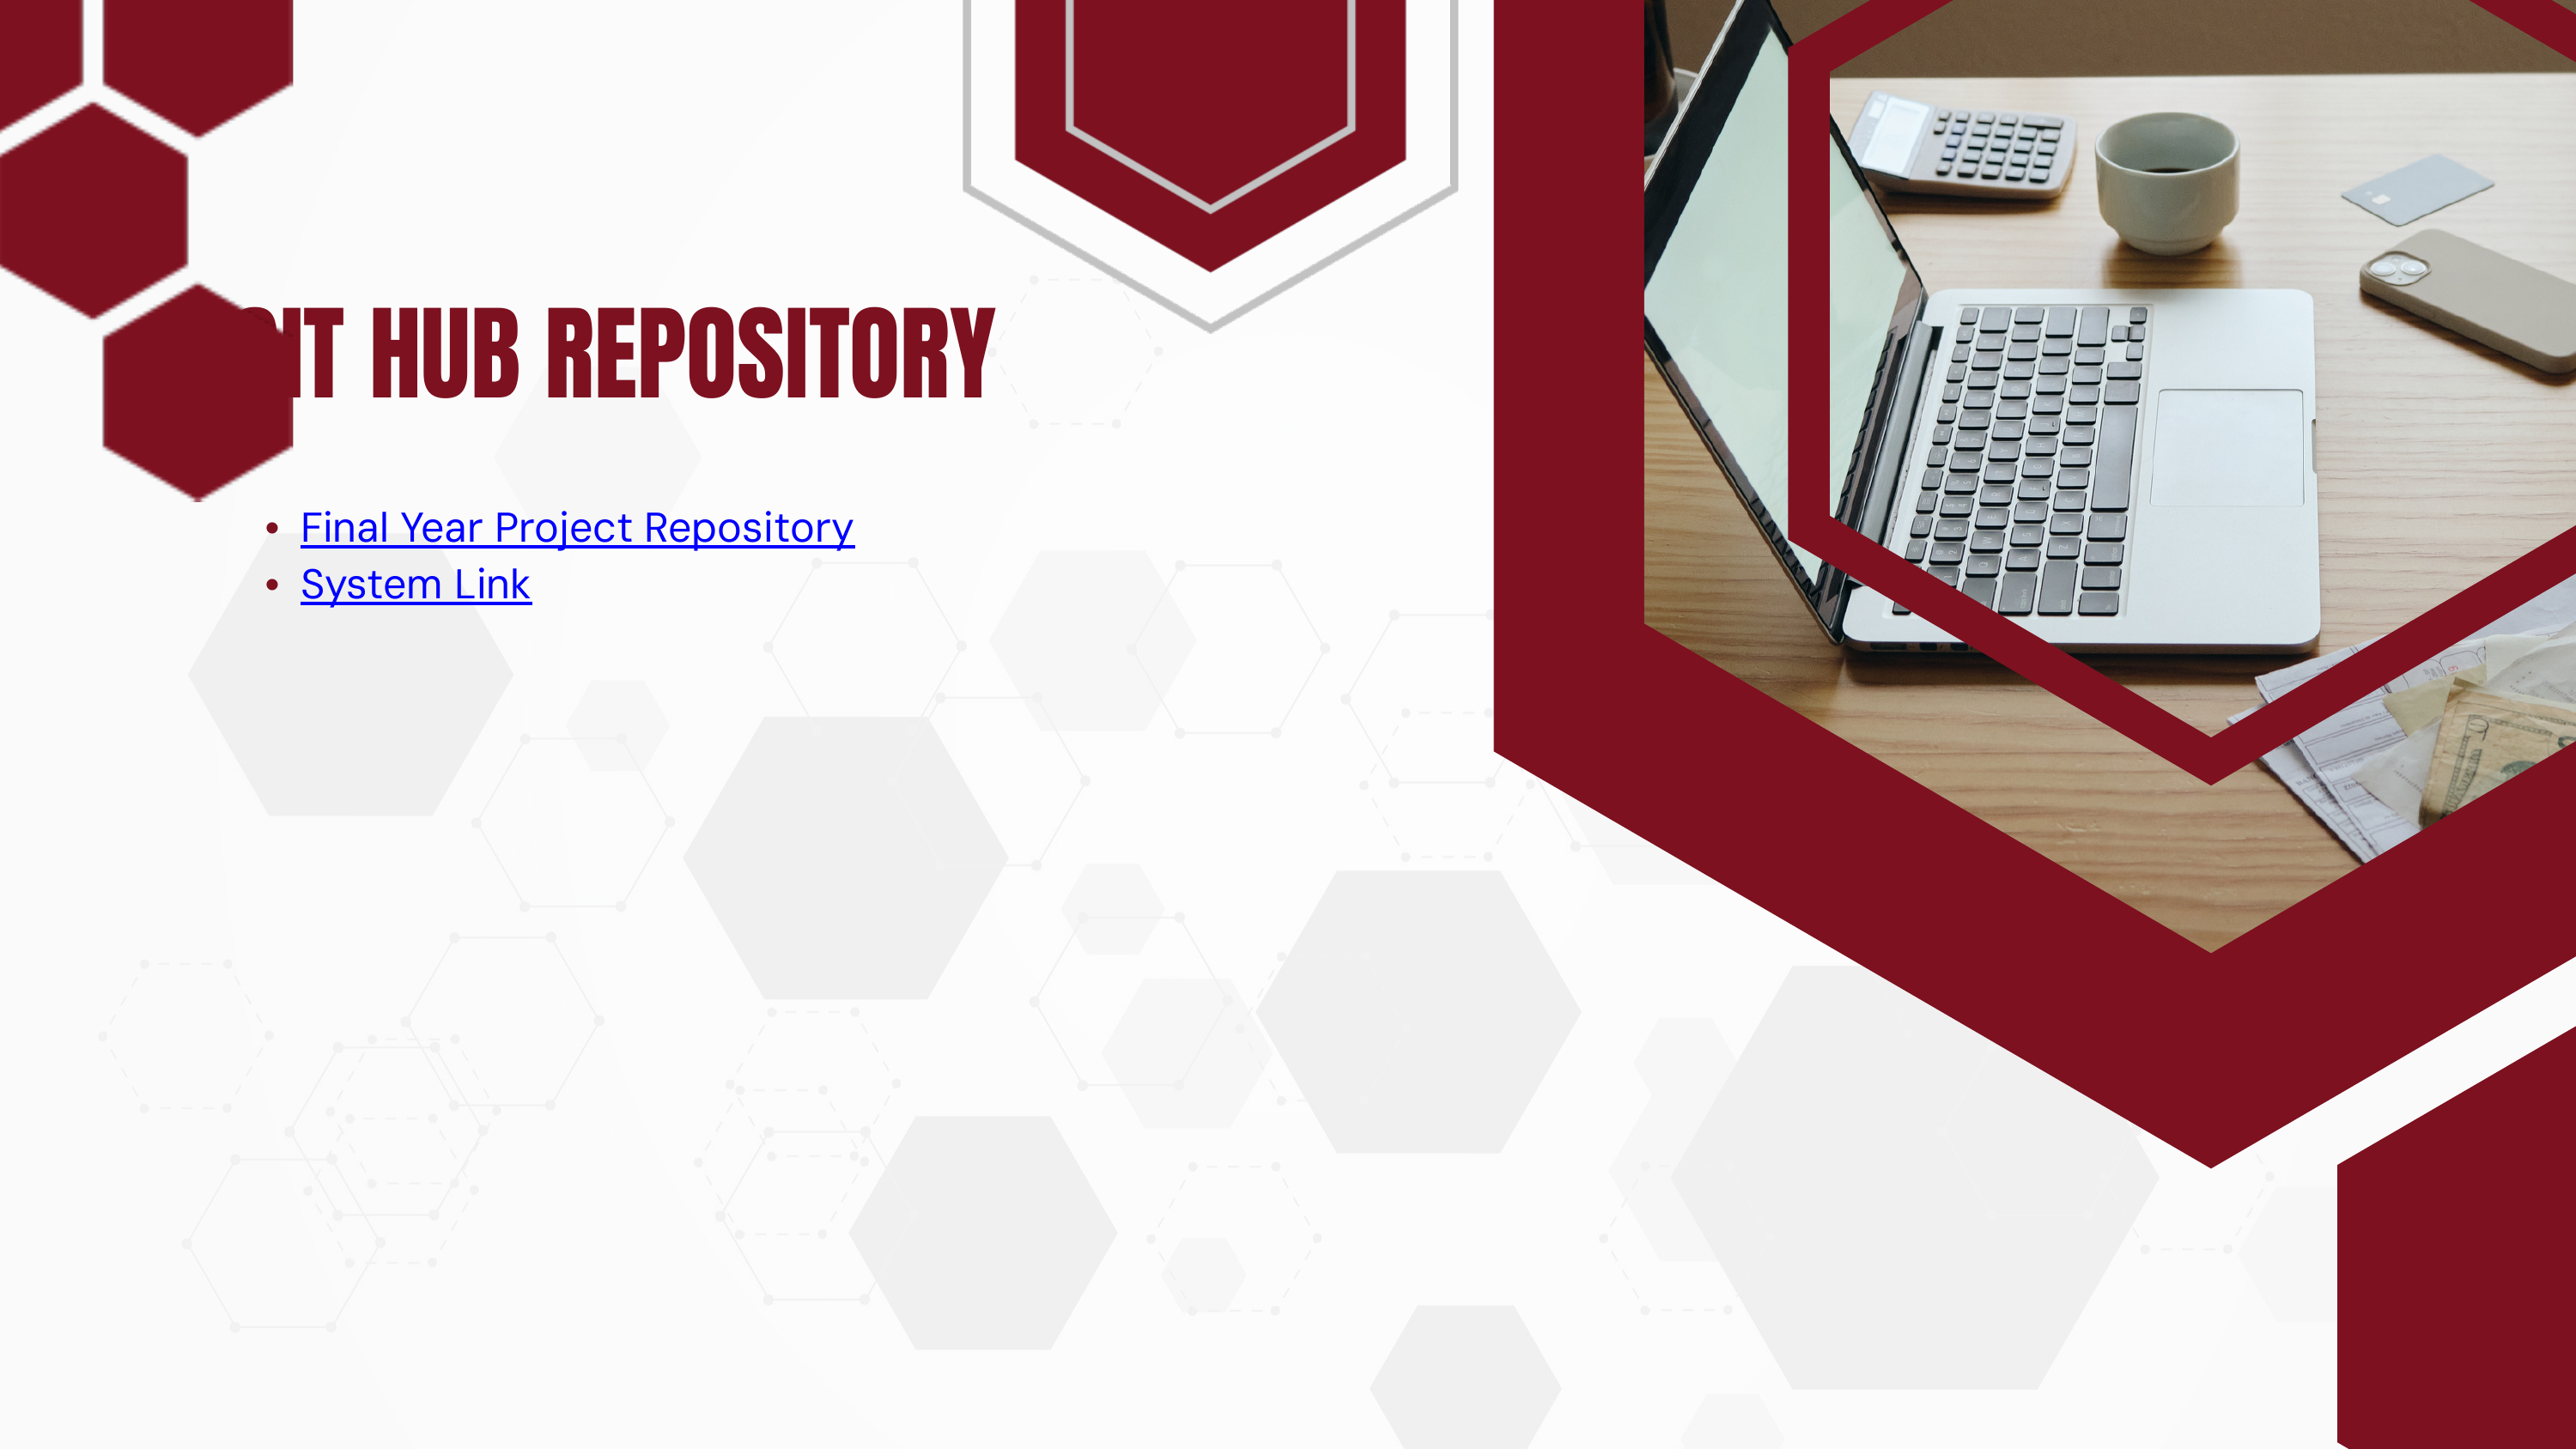

GIT HUB REPOSITORY
Final Year Project Repository
System Link